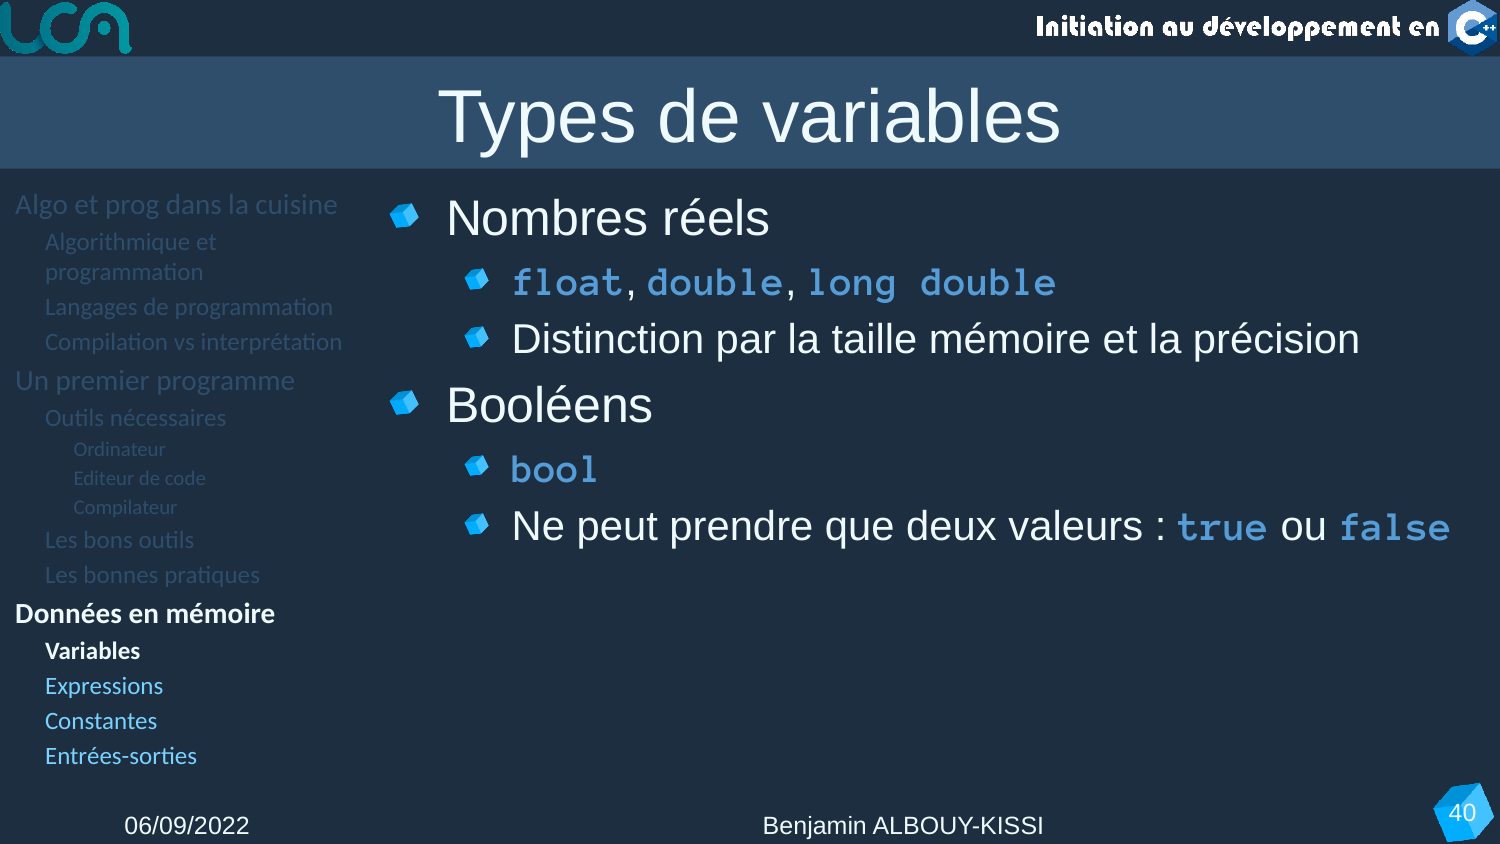

# Types de variables
Algo et prog dans la cuisine
Algorithmique et programmation
Langages de programmation
Compilation vs interprétation
Un premier programme
Outils nécessaires
Ordinateur
Editeur de code
Compilateur
Les bons outils
Les bonnes pratiques
Données en mémoire
Variables
Expressions
Constantes
Entrées-sorties
Nombres réels
float, double, long double
Distinction par la taille mémoire et la précision
Booléens
bool
Ne peut prendre que deux valeurs : true ou false
40
06/09/2022
Benjamin ALBOUY-KISSI